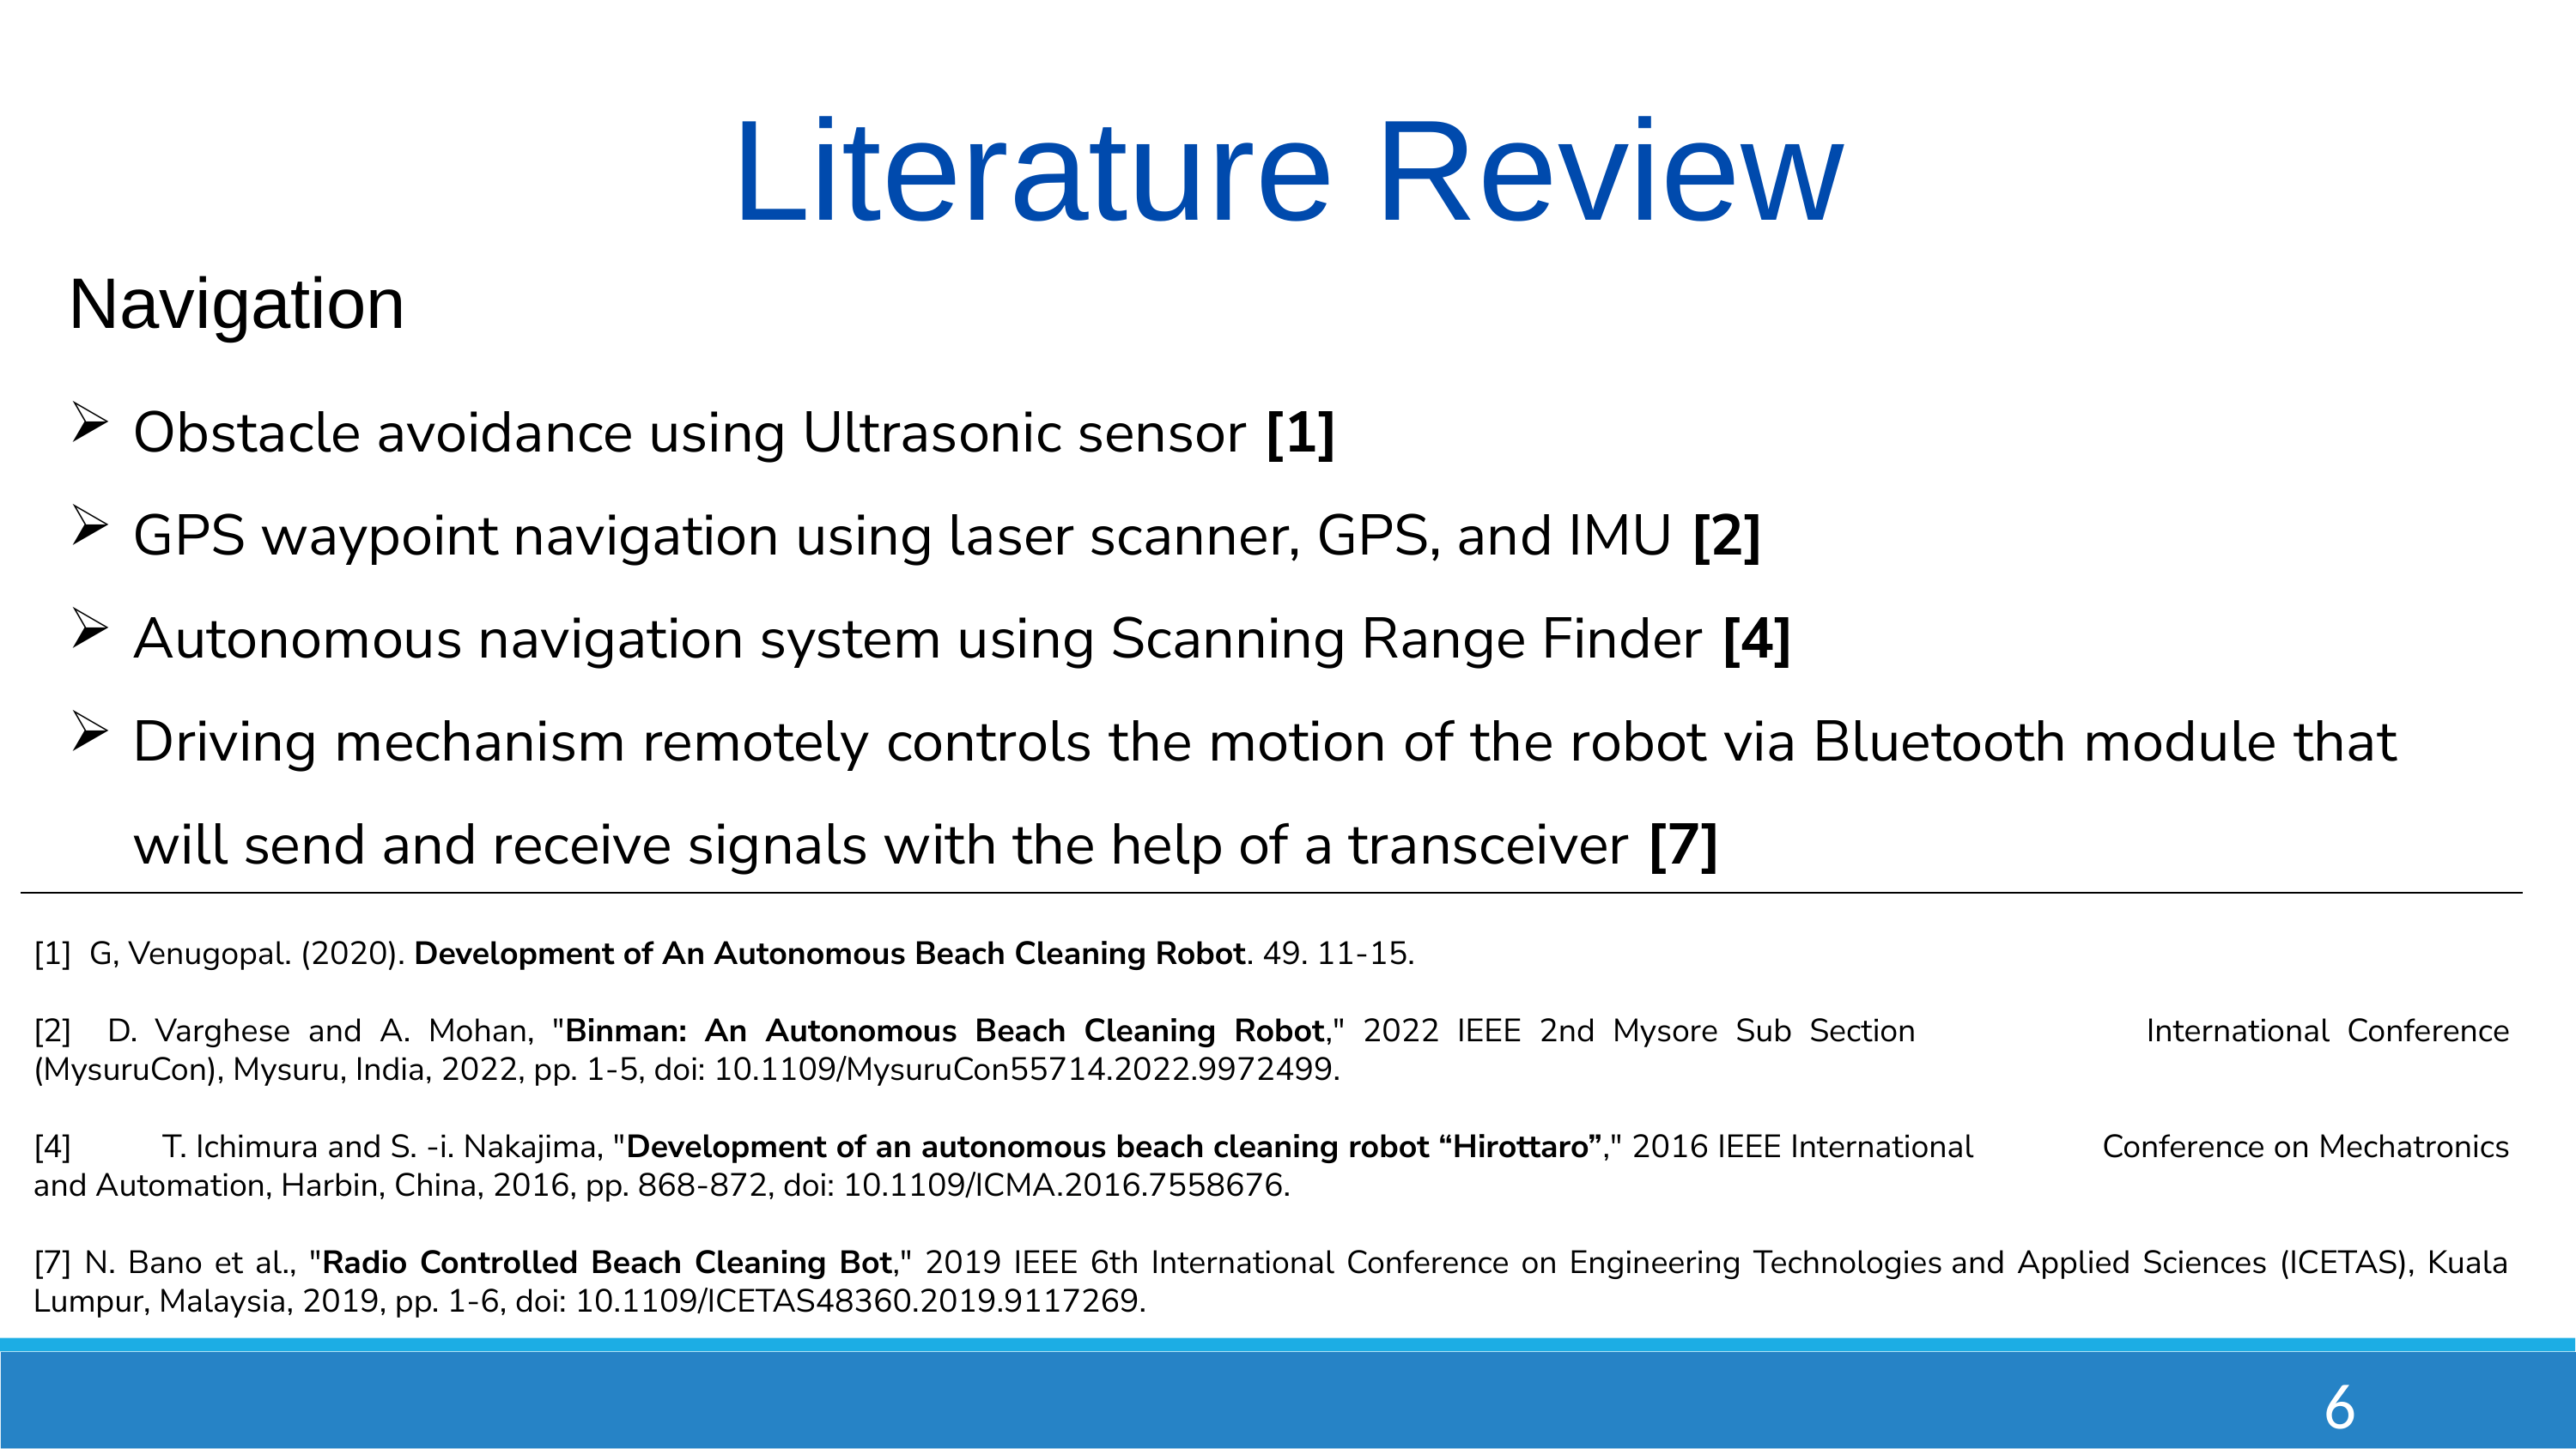

Literature Review
Navigation
Obstacle avoidance using Ultrasonic sensor [1]
GPS waypoint navigation using laser scanner, GPS, and IMU [2]
Autonomous navigation system using Scanning Range Finder [4]
Driving mechanism remotely controls the motion of the robot via Bluetooth module that will send and receive signals with the help of a transceiver [7]
[1]  G, Venugopal. (2020). Development of An Autonomous Beach Cleaning Robot. 49. 11-15.

[2]  D. Varghese and A. Mohan, "Binman: An Autonomous Beach Cleaning Robot," 2022 IEEE 2nd Mysore Sub Section 	 	International Conference (MysuruCon), Mysuru, India, 2022, pp. 1-5, doi: 10.1109/MysuruCon55714.2022.9972499.

[4] 	T. Ichimura and S. -i. Nakajima, "Development of an autonomous beach cleaning robot “Hirottaro”," 2016 IEEE International 	Conference on Mechatronics and Automation, Harbin, China, 2016, pp. 868-872, doi: 10.1109/ICMA.2016.7558676.

[7] N. Bano et al., "Radio Controlled Beach Cleaning Bot," 2019 IEEE 6th International Conference on Engineering Technologies and Applied Sciences (ICETAS), Kuala Lumpur, Malaysia, 2019, pp. 1-6, doi: 10.1109/ICETAS48360.2019.9117269.​
​
6